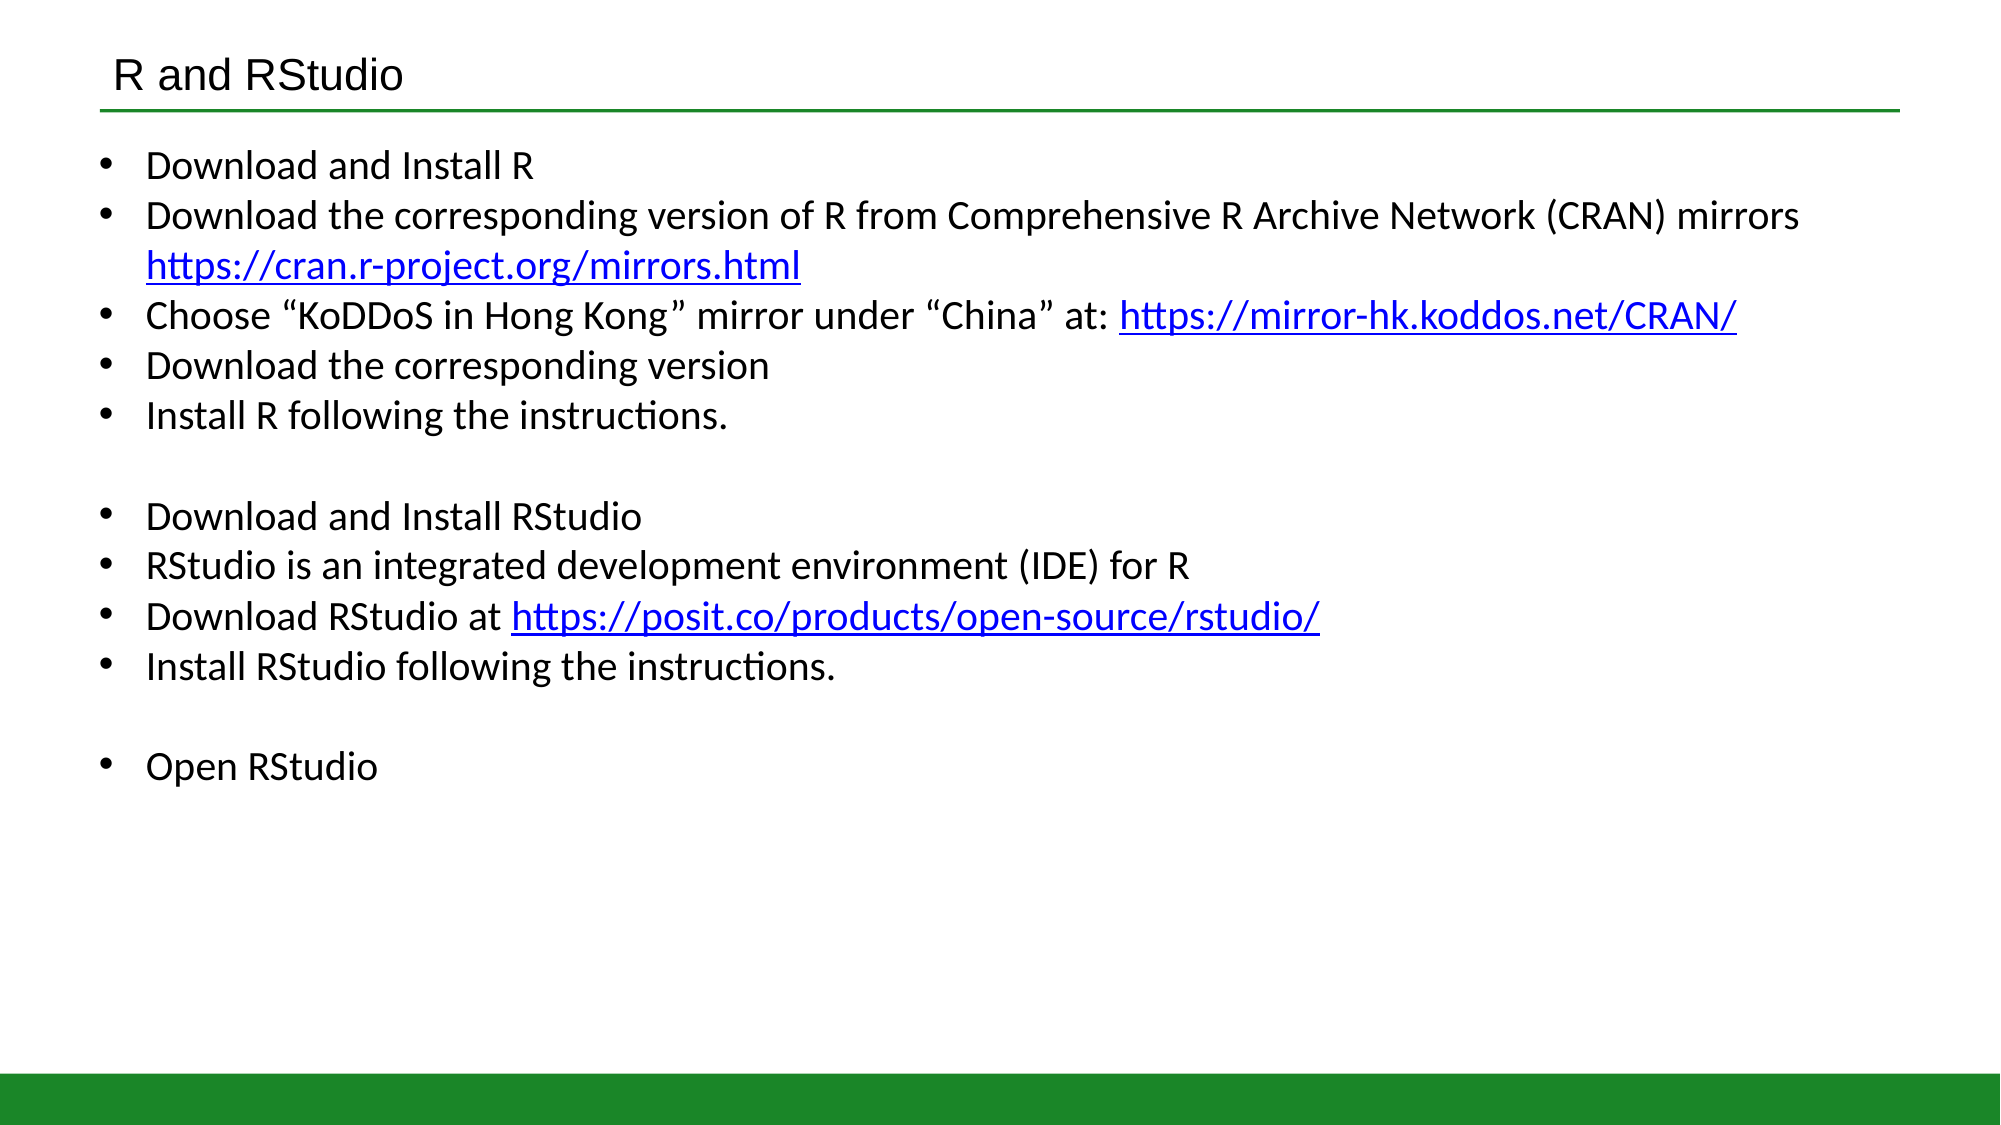

# R and RStudio
Download and Install R
Download the corresponding version of R from Comprehensive R Archive Network (CRAN) mirrors https://cran.r-project.org/mirrors.html
Choose “KoDDoS in Hong Kong” mirror under “China” at: https://mirror-hk.koddos.net/CRAN/
Download the corresponding version
Install R following the instructions.

Download and Install RStudio
RStudio is an integrated development environment (IDE) for R
Download RStudio at https://posit.co/products/open-source/rstudio/
Install RStudio following the instructions.

Open RStudio